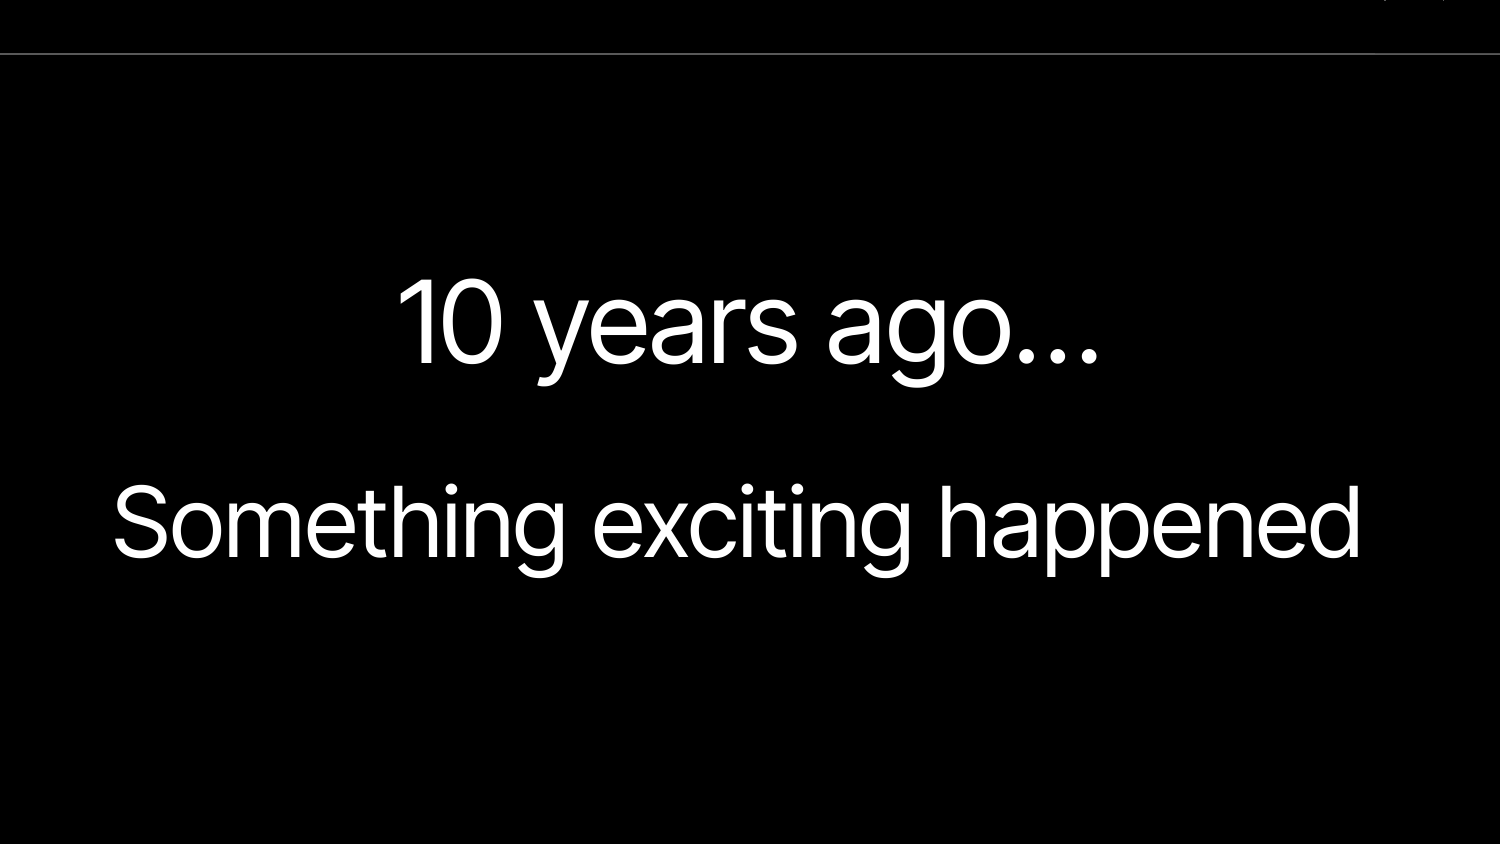

# 10 years ago…

Something exciting happened